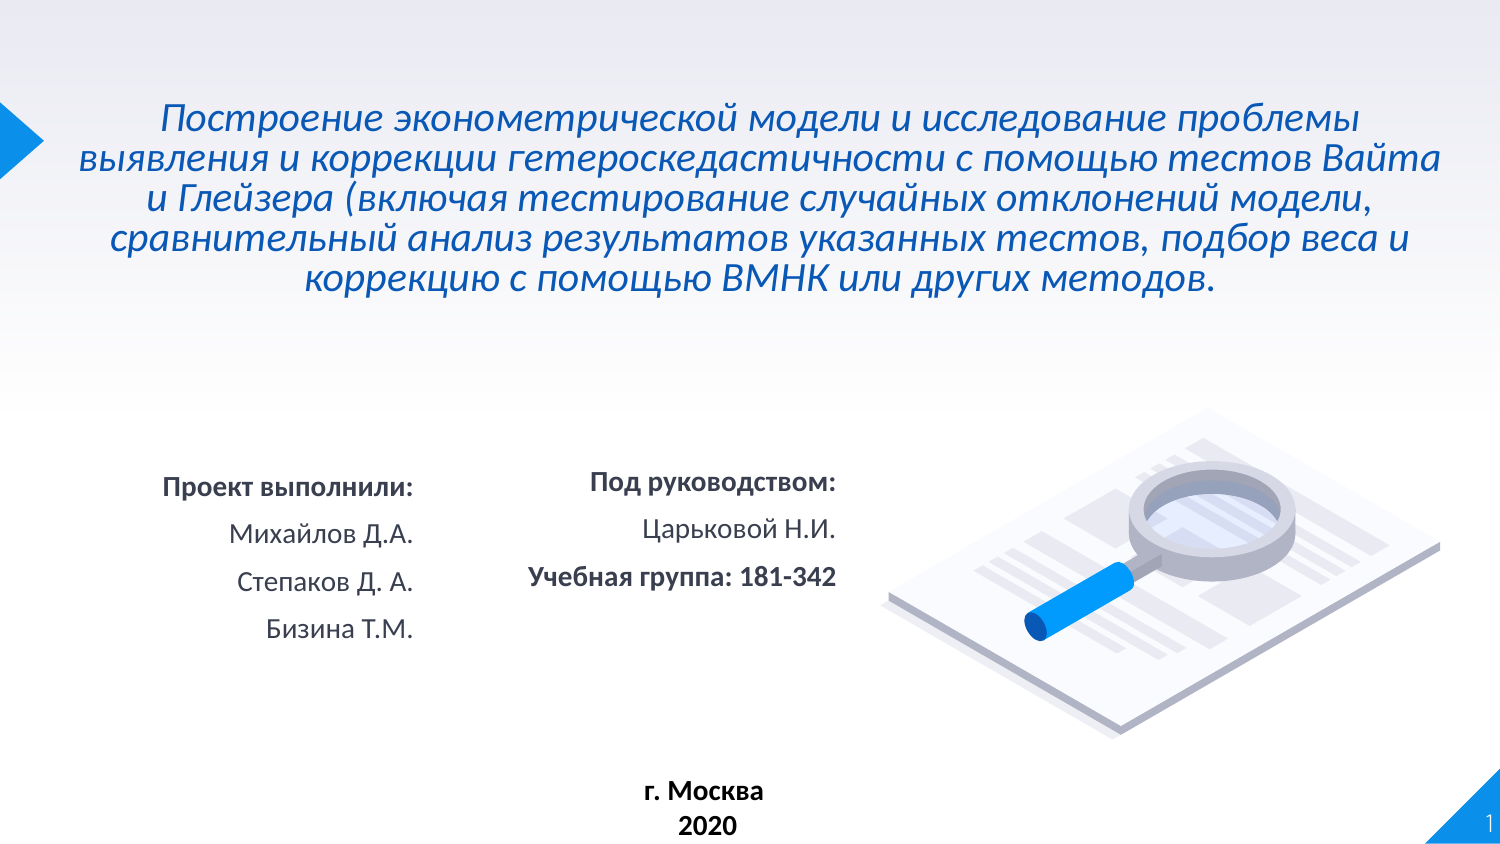

# Построение эконометрической модели и исследование проблемы выявления и коррекции гетероскедастичности с помощью тестов Вайта и Глейзера (включая тестирование случайных отклонений модели, сравнительный анализ результатов указанных тестов, подбор веса и коррекцию с помощью ВМНК или других методов.

Под руководством:
Царьковой Н.И.
Учебная группа: 181-342

Проект выполнили:
Михайлов Д.А.
Степаков Д. А.
Бизина Т.М.

1
г. Москва
 2020